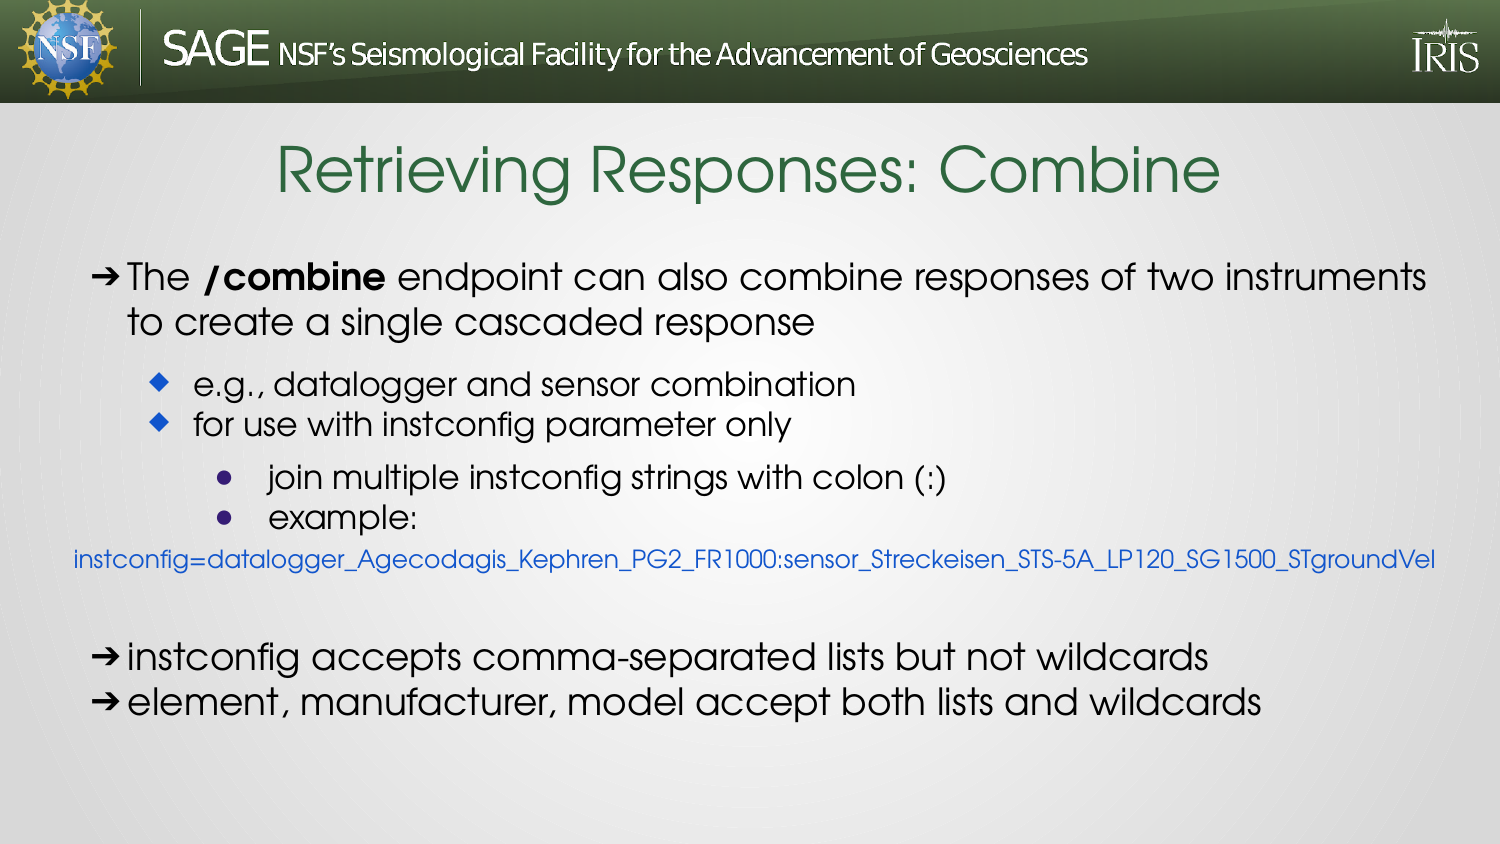

# Retrieving Responses: Combine
The /combine endpoint can also combine responses of two instruments to create a single cascaded response
e.g., datalogger and sensor combination
for use with instconfig parameter only
join multiple instconfig strings with colon (:)
example:
   instconfig=datalogger_Agecodagis_Kephren_PG2_FR1000:sensor_Streckeisen_STS-5A_LP120_SG1500_STgroundVel

instconfig accepts comma-separated lists but not wildcards
element, manufacturer, model accept both lists and wildcards